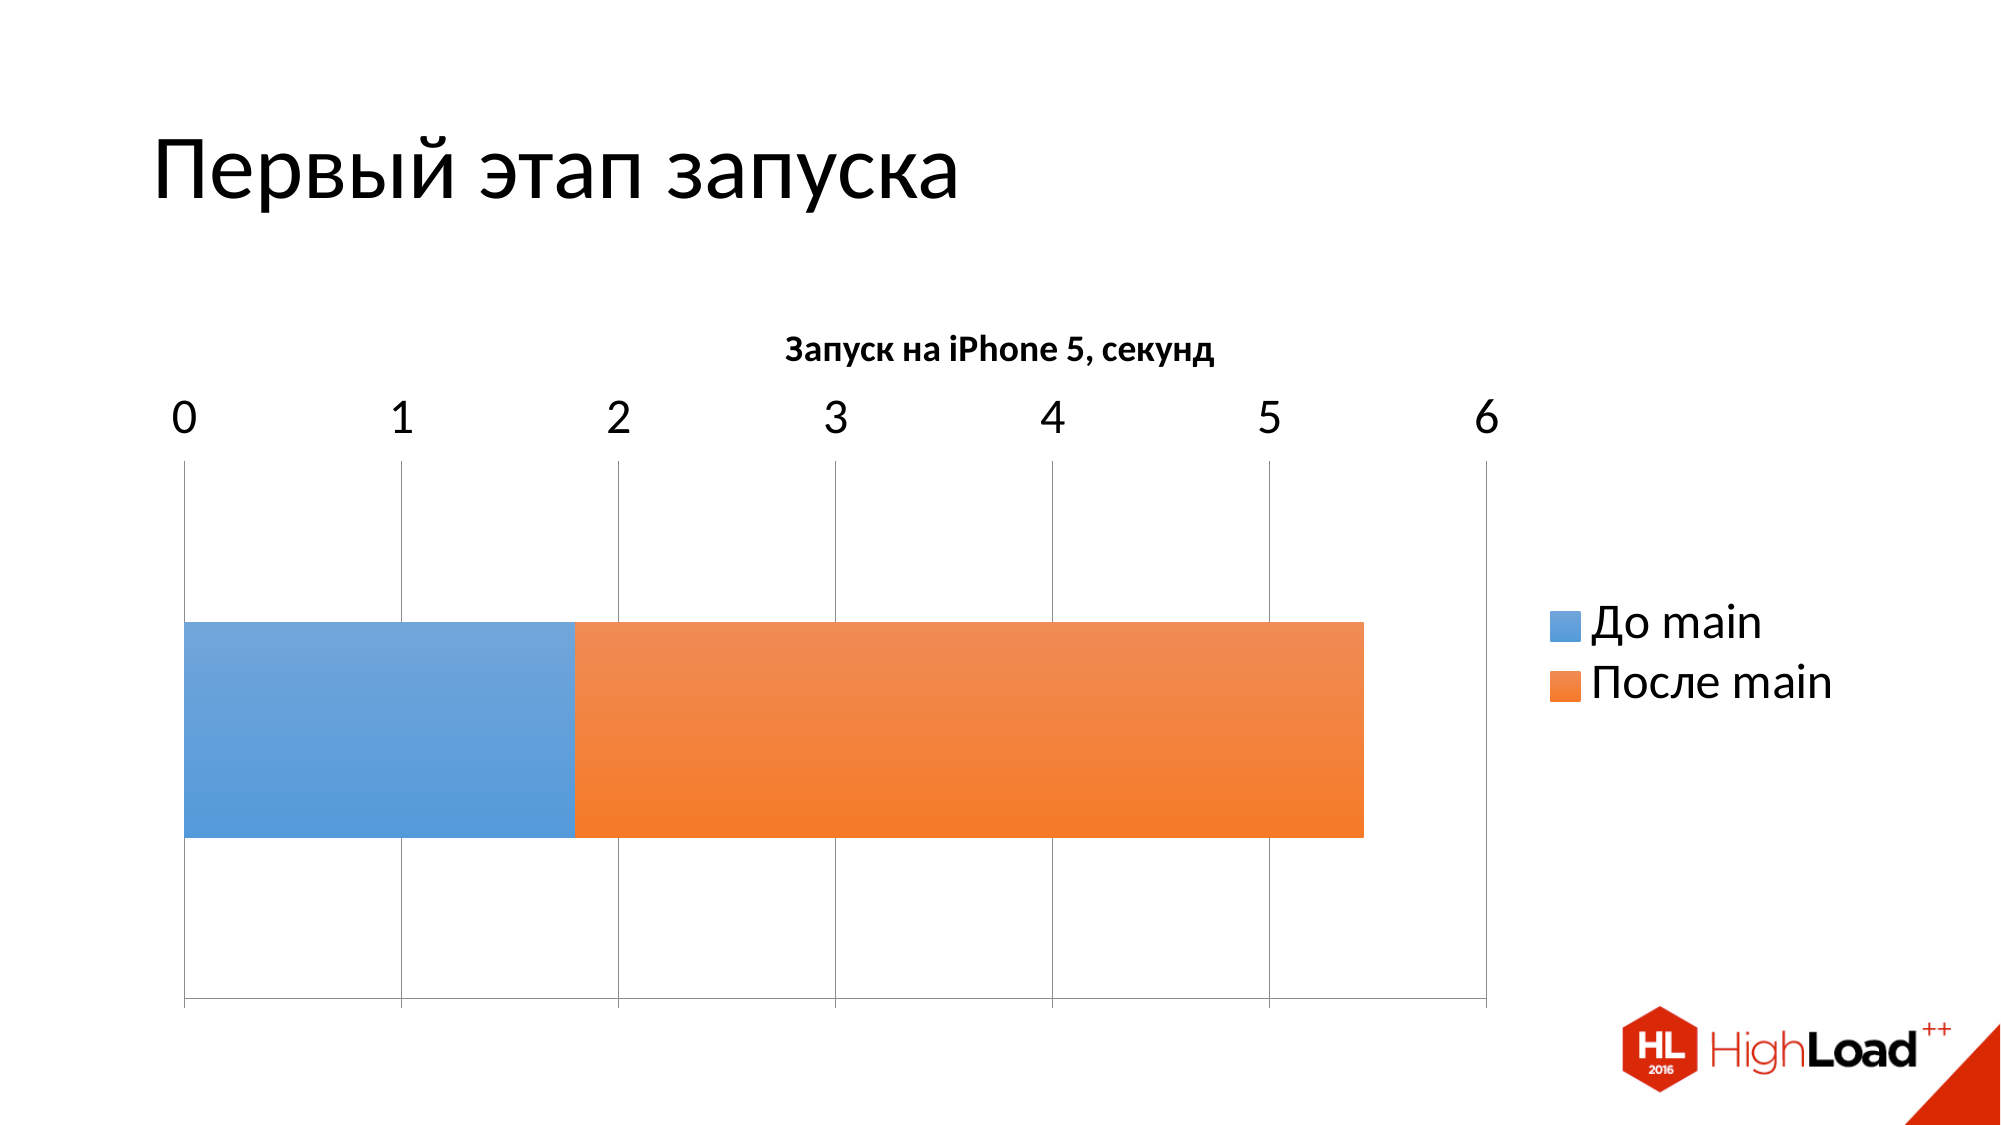

# Первый этап запуска

### Chart: Запуск на iPhone 5, секунд

| Category | До main | После main |
|---|---|---|
| _x0008_iPhone 5 | 1.8 | 3.633 |